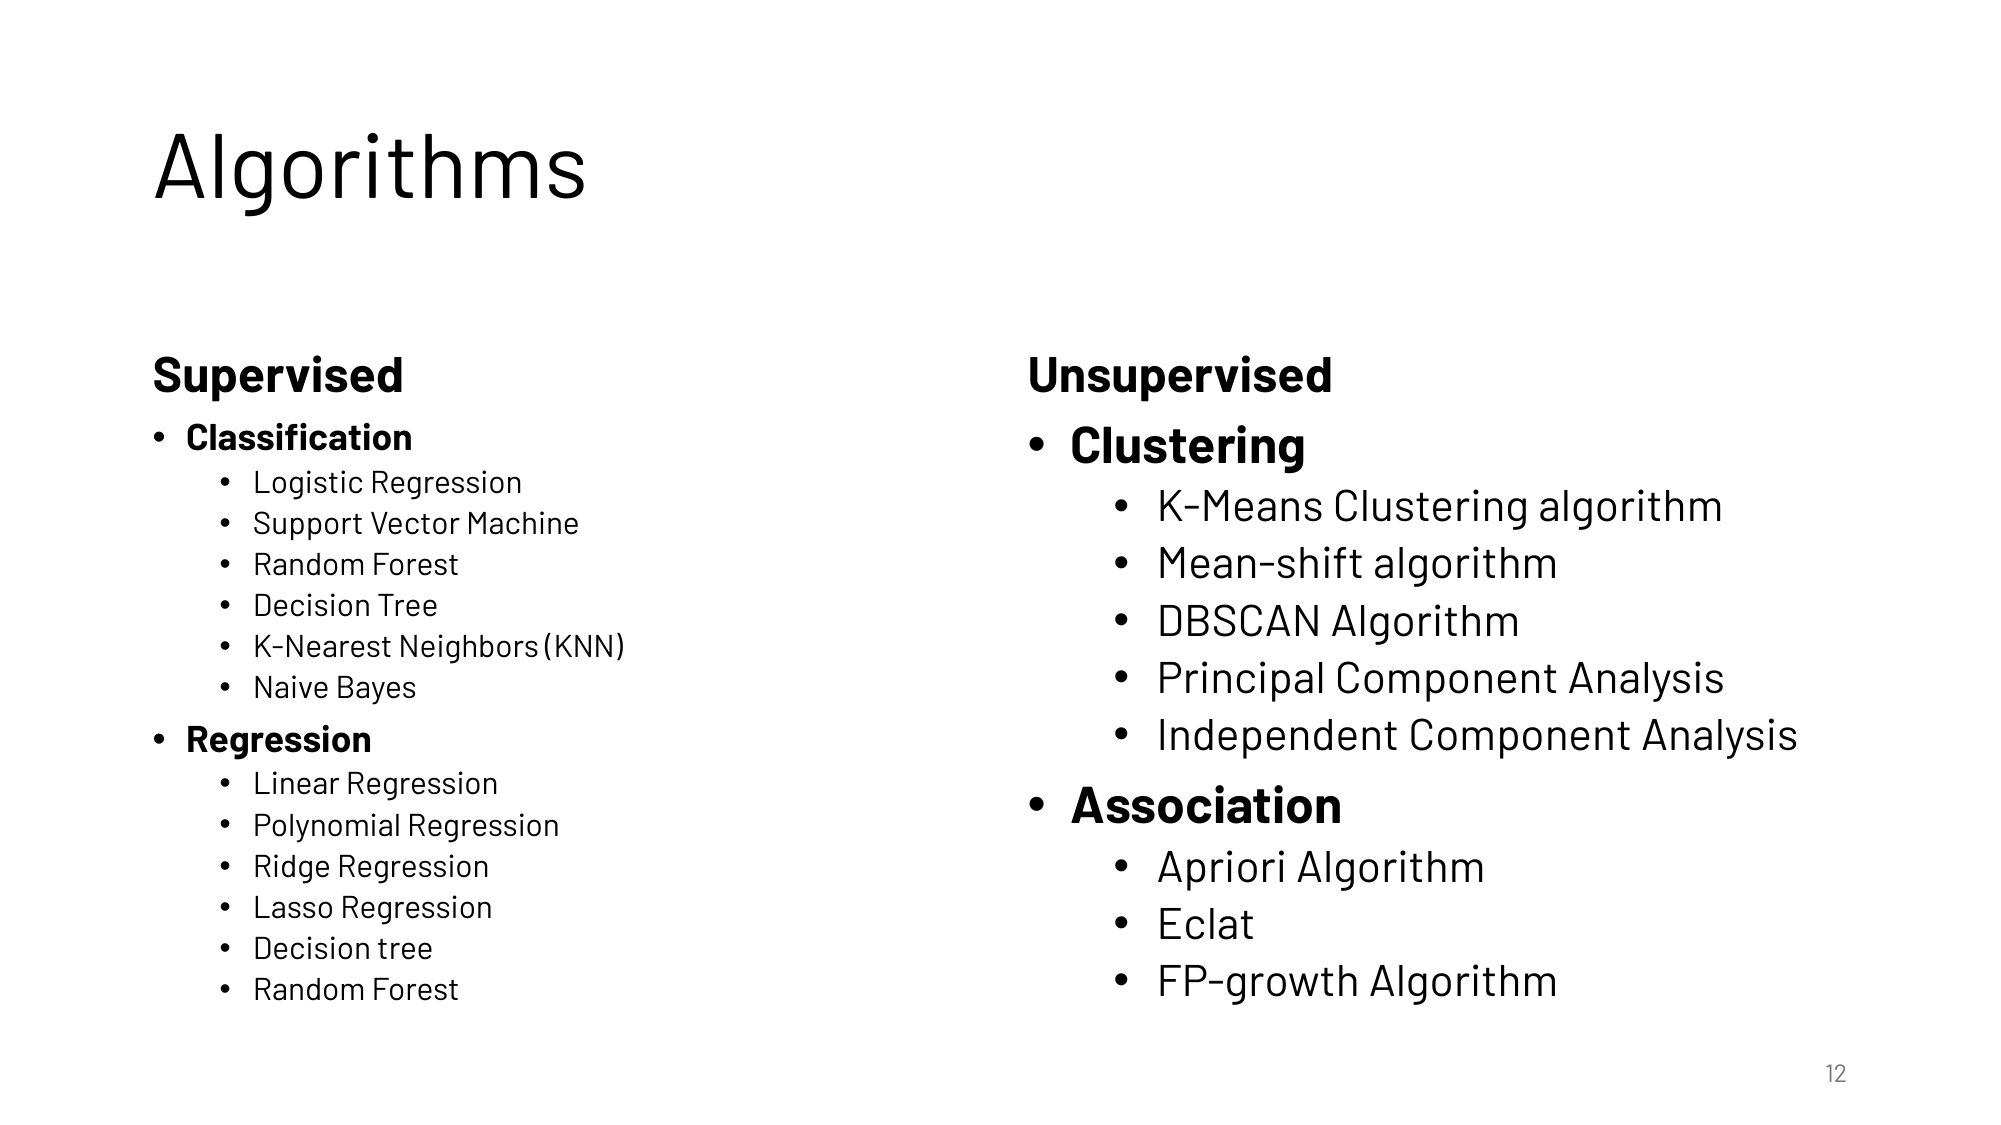

# Algorithms
Supervised
Unsupervised
Classification
Logistic Regression
Support Vector Machine
Random Forest
Decision Tree
K-Nearest Neighbors (KNN)
Naive Bayes
Regression
Linear Regression
Polynomial Regression
Ridge Regression
Lasso Regression
Decision tree
Random Forest

Clustering
K-Means Clustering algorithm
Mean-shift algorithm
DBSCAN Algorithm
Principal Component Analysis
Independent Component Analysis
Association
Apriori Algorithm
Eclat
FP-growth Algorithm
12